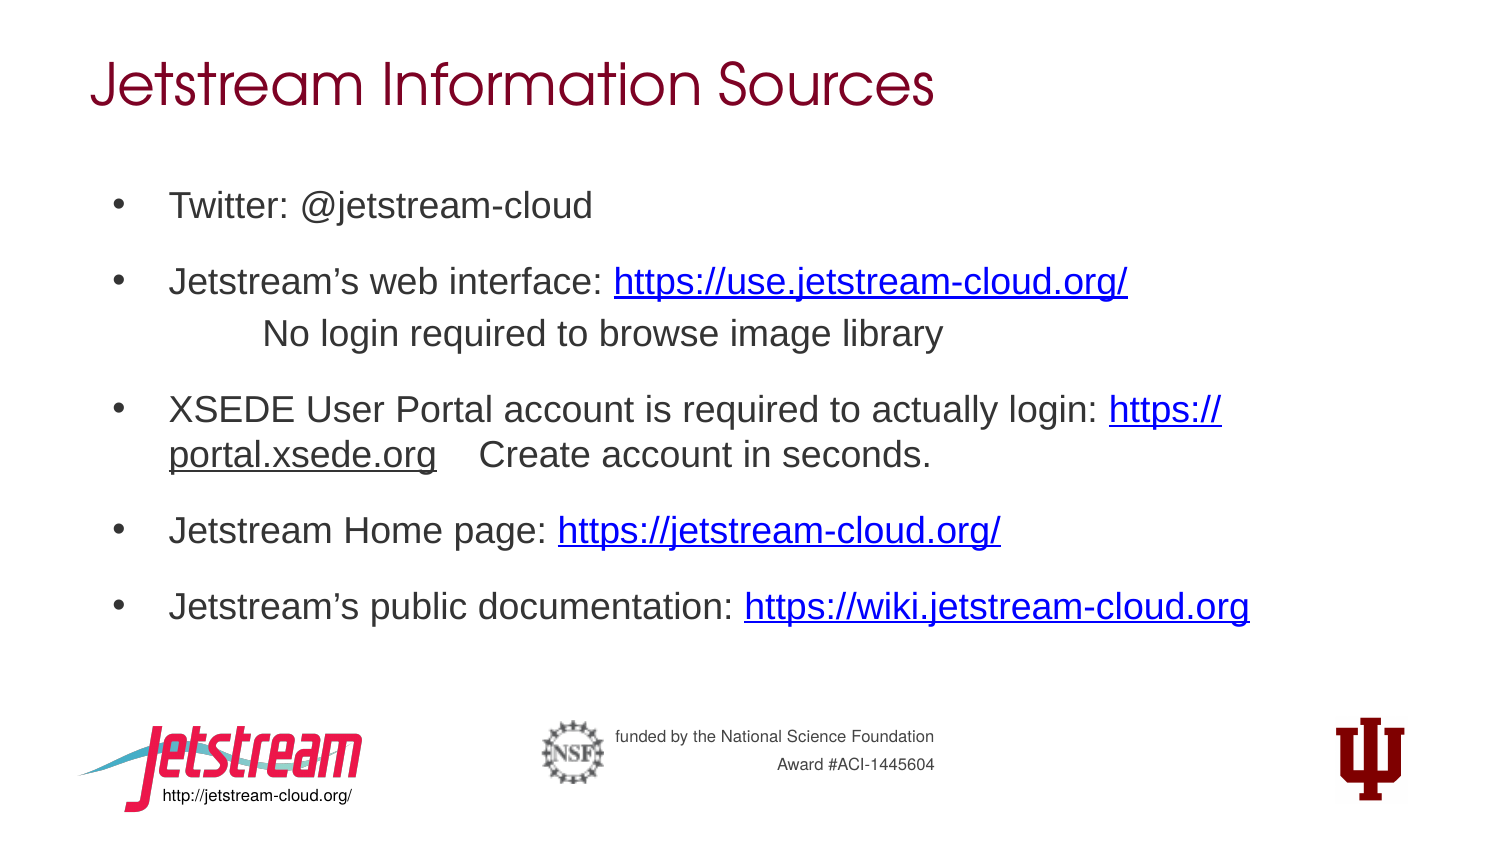

# Jetstream Information Sources
Twitter: @jetstream-cloud

Jetstream’s web interface: https://use.jetstream-cloud.org/
	No login required to browse image library

XSEDE User Portal account is required to actually login: https://portal.xsede.org    Create account in seconds.

Jetstream Home page: https://jetstream-cloud.org/

Jetstream’s public documentation: https://wiki.jetstream-cloud.org